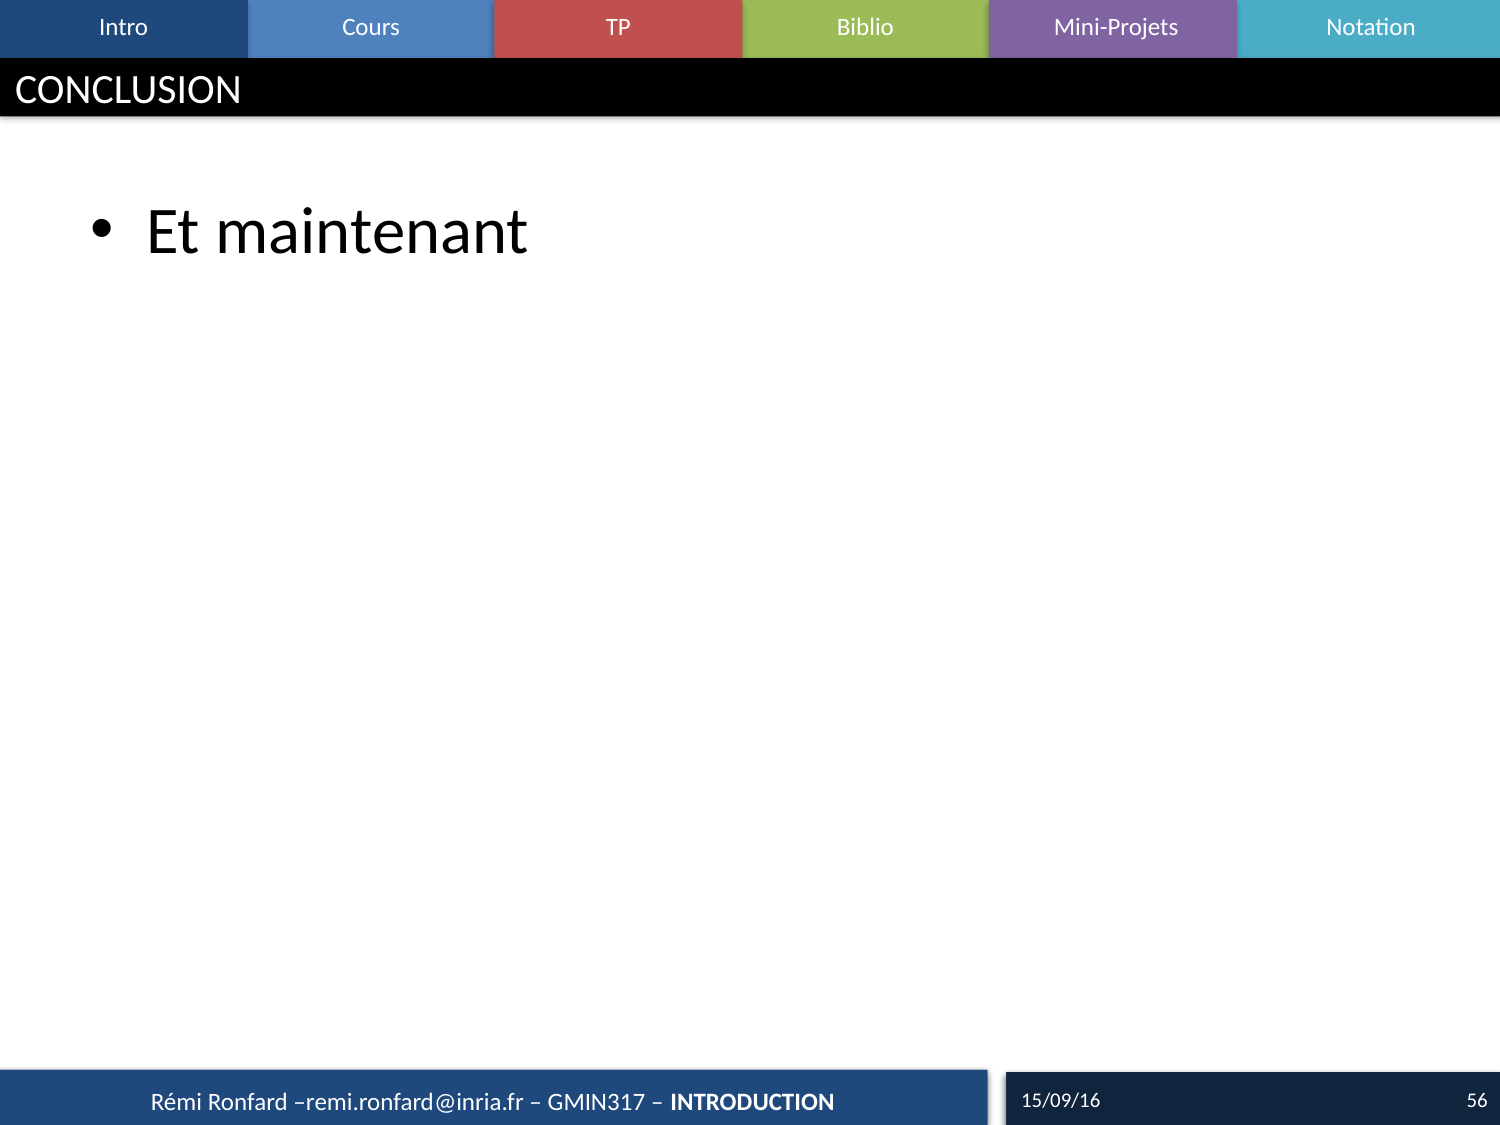

# CONCLUSION
Et maintenant
15/09/16
56
Rémi Ronfard –remi.ronfard@inria.fr – GMIN317 – INTRODUCTION